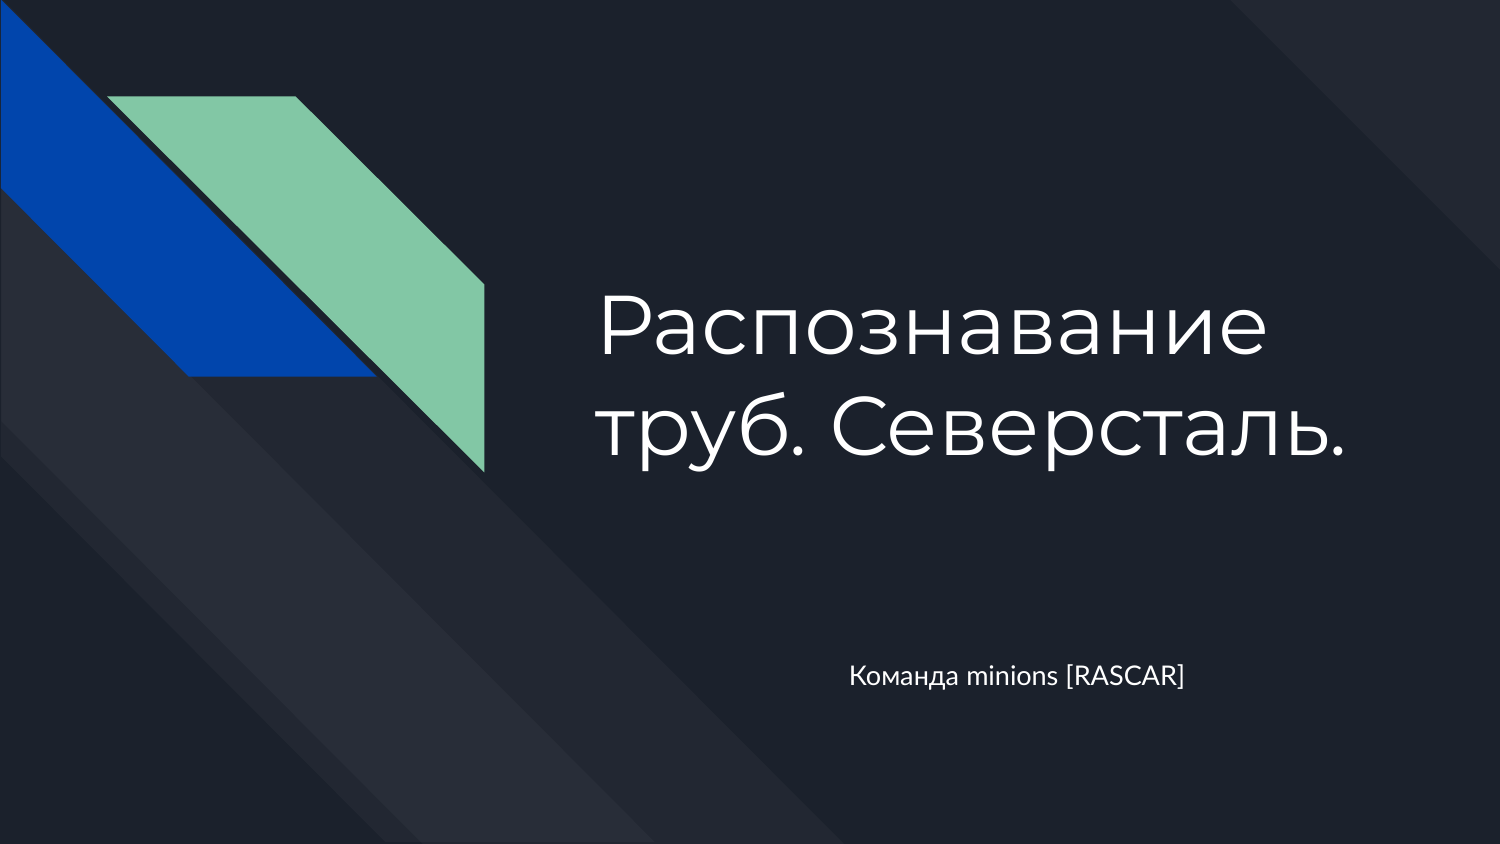

# Распознавание труб. Северсталь.
Команда minions [RASCAR]